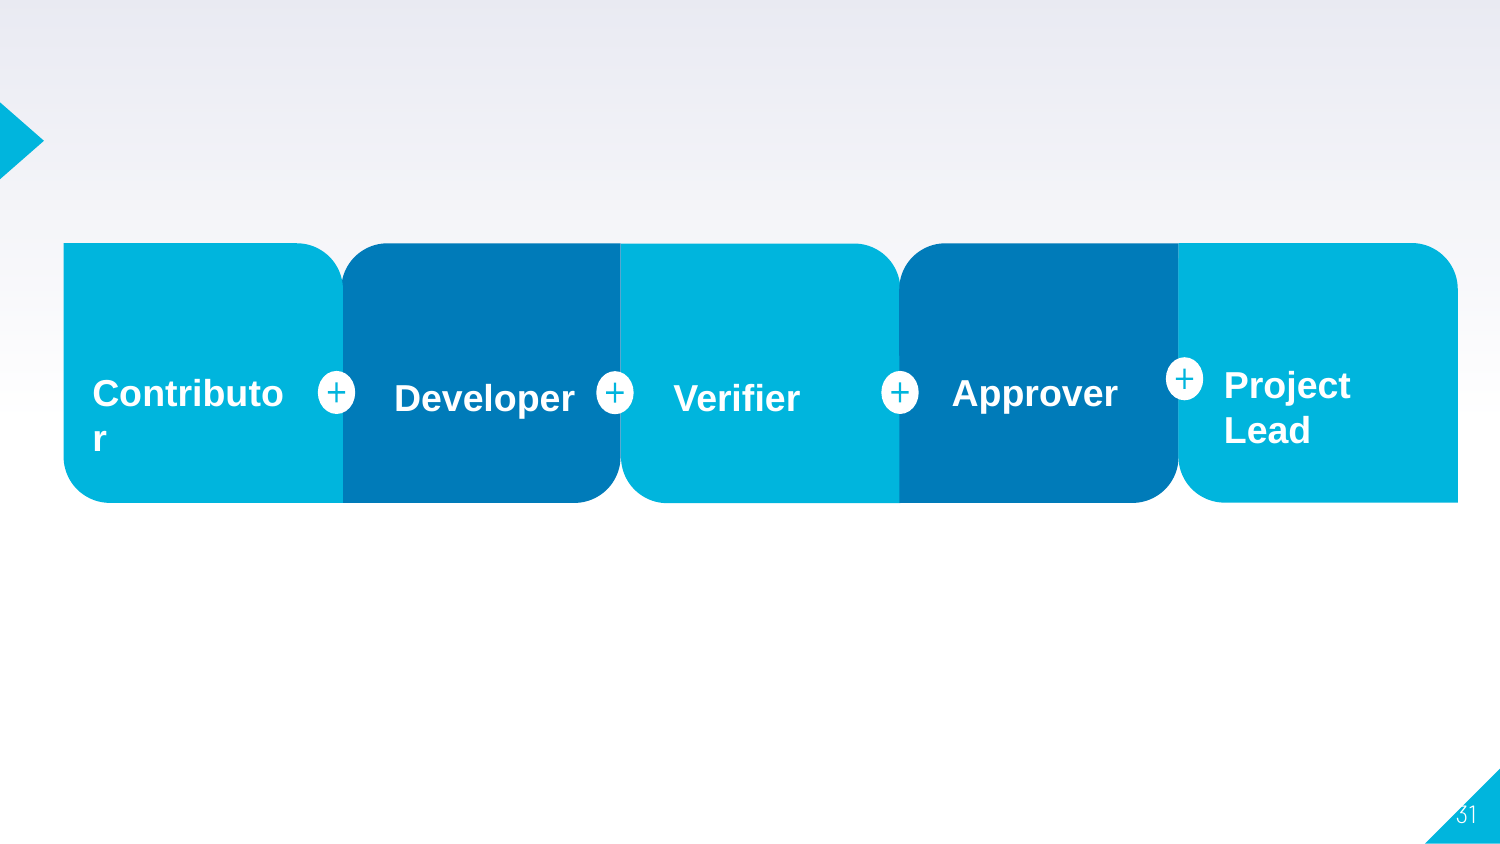

Approver

Contributor

Verifier
Project Lead

Developer

31